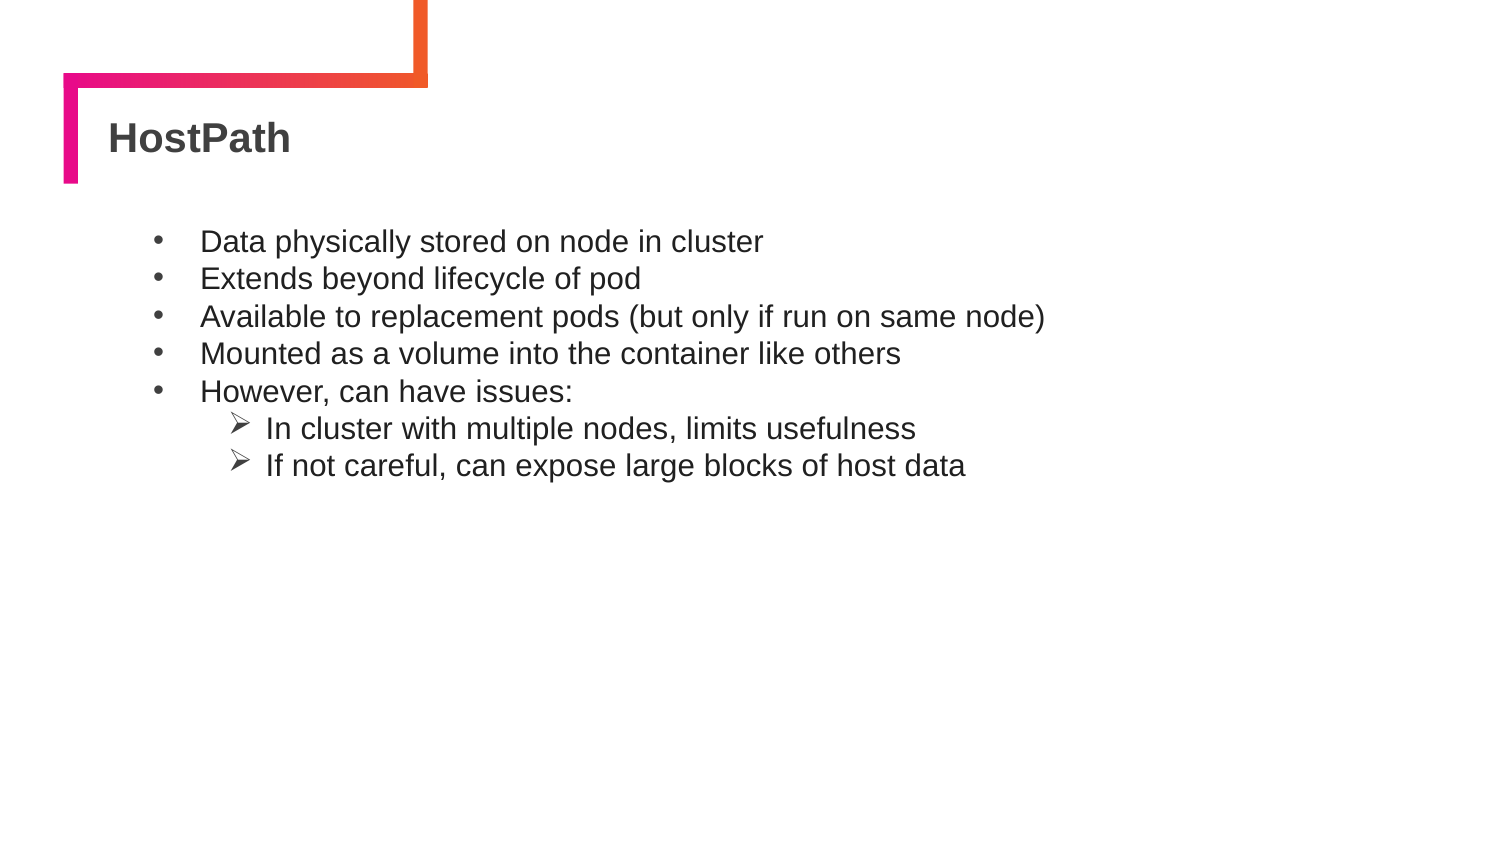

# HostPath
Data physically stored on node in cluster
Extends beyond lifecycle of pod
Available to replacement pods (but only if run on same node)
Mounted as a volume into the container like others
However, can have issues:
In cluster with multiple nodes, limits usefulness
If not careful, can expose large blocks of host data
135